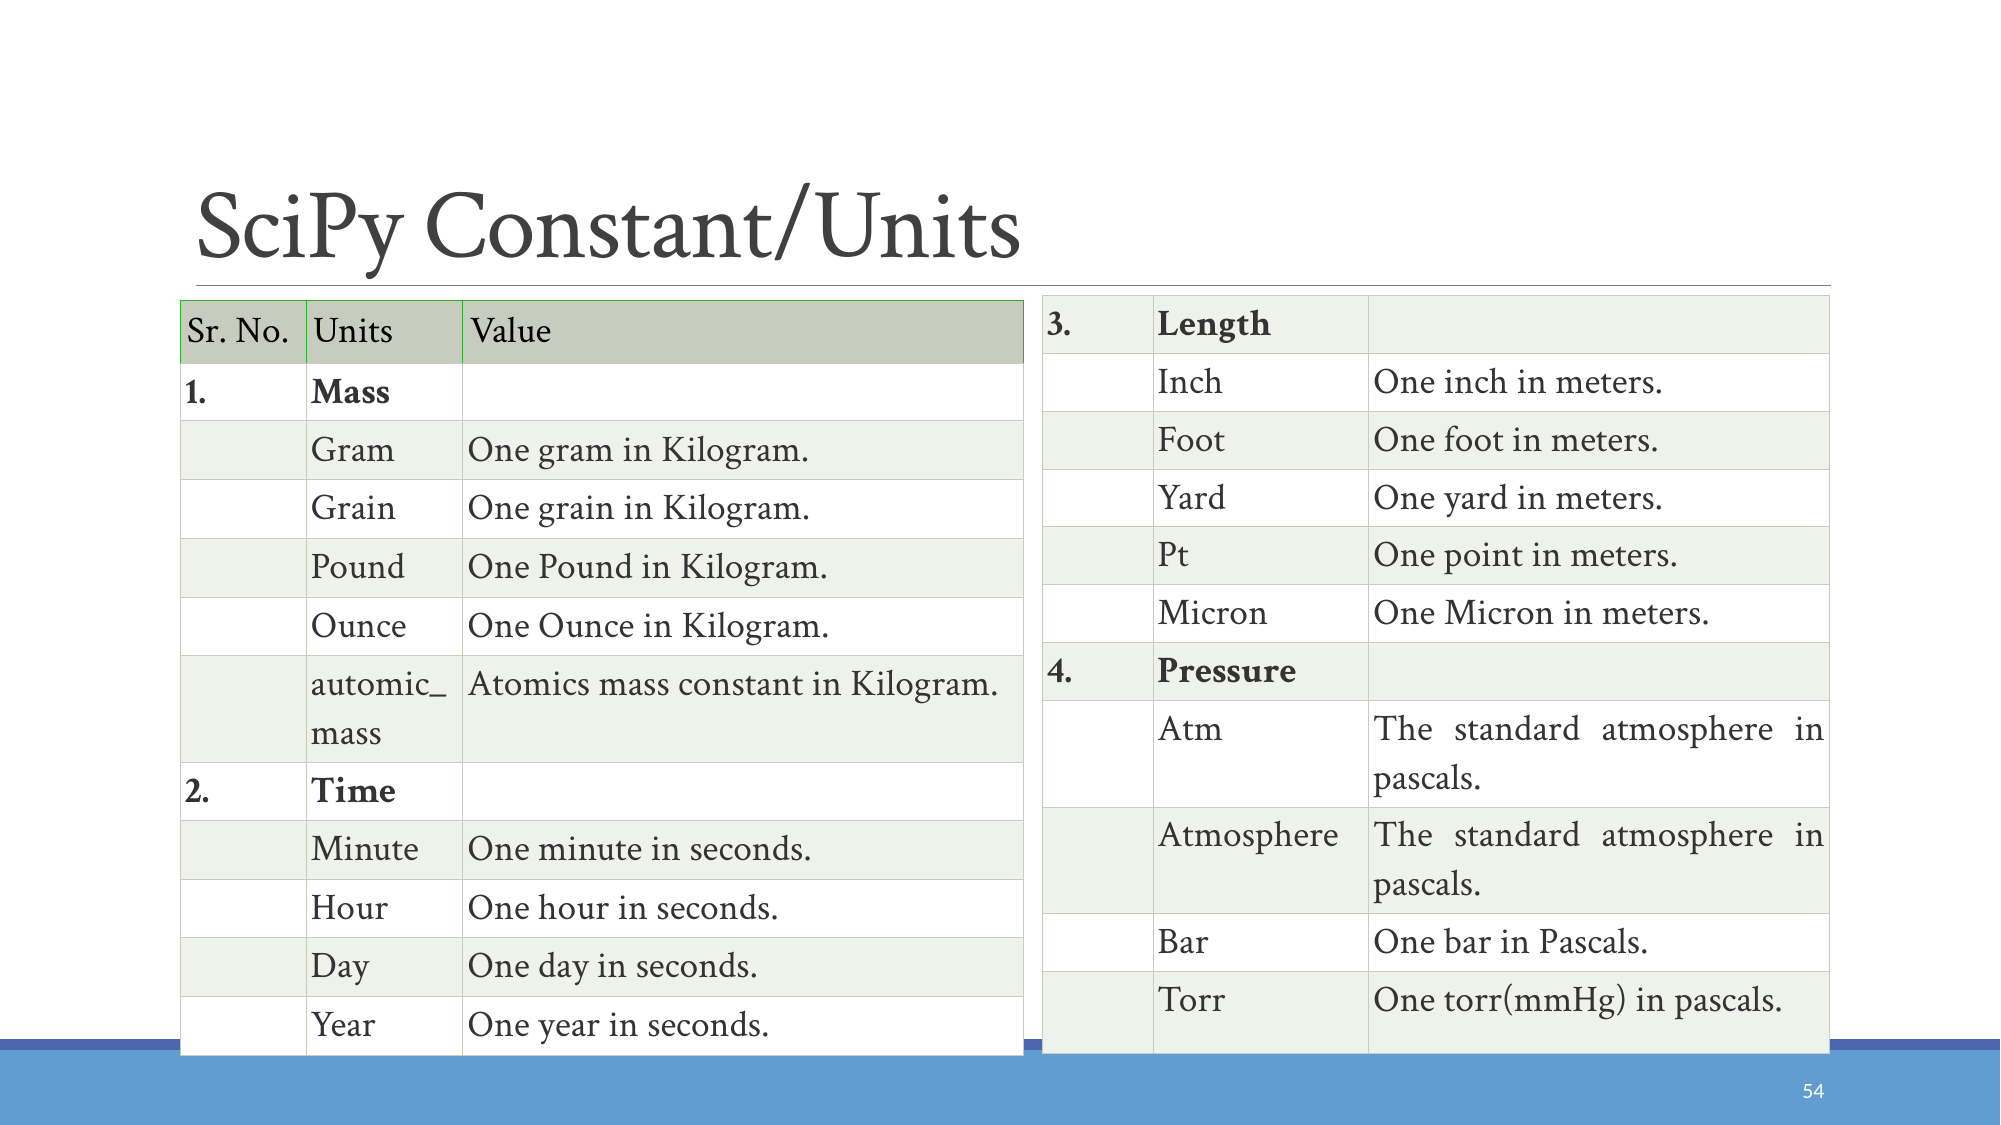

# SciPy Constant/Units
| 3. | Length |  |
| --- | --- | --- |
|  | Inch | One inch in meters. |
|  | Foot | One foot in meters. |
|  | Yard | One yard in meters. |
|  | Pt | One point in meters. |
|  | Micron | One Micron in meters. |
| 4. | Pressure |  |
|  | Atm | The standard atmosphere in pascals. |
|  | Atmosphere | The standard atmosphere in pascals. |
|  | Bar | One bar in Pascals. |
|  | Torr | One torr(mmHg) in pascals. |
| Sr. No. | Units | Value |
| --- | --- | --- |
| 1. | Mass |  |
|  | Gram | One gram in Kilogram. |
|  | Grain | One grain in Kilogram. |
|  | Pound | One Pound in Kilogram. |
|  | Ounce | One Ounce in Kilogram. |
|  | automic\_mass | Atomics mass constant in Kilogram. |
| 2. | Time |  |
|  | Minute | One minute in seconds. |
|  | Hour | One hour in seconds. |
|  | Day | One day in seconds. |
|  | Year | One year in seconds. |
54